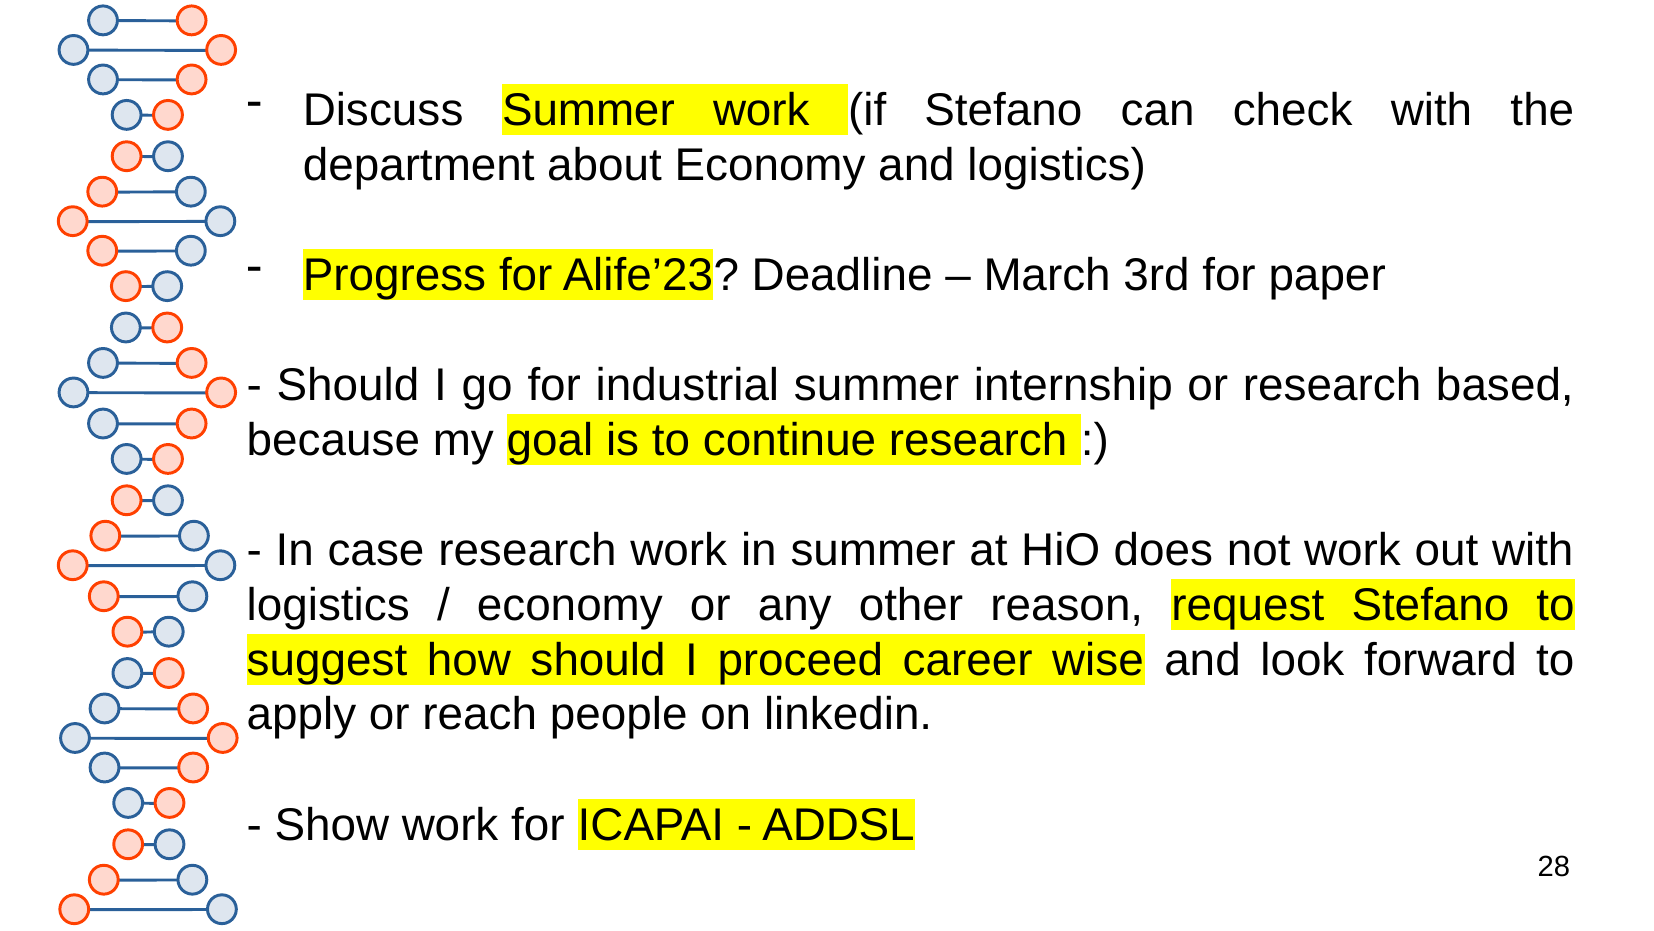

Discuss Summer work (if Stefano can check with the department about Economy and logistics)

Progress for Alife’23? Deadline – March 3rd for paper

- Should I go for industrial summer internship or research based, because my goal is to continue research :)

- In case research work in summer at HiO does not work out with logistics / economy or any other reason, request Stefano to suggest how should I proceed career wise and look forward to apply or reach people on linkedin.

- Show work for ICAPAI - ADDSL
28